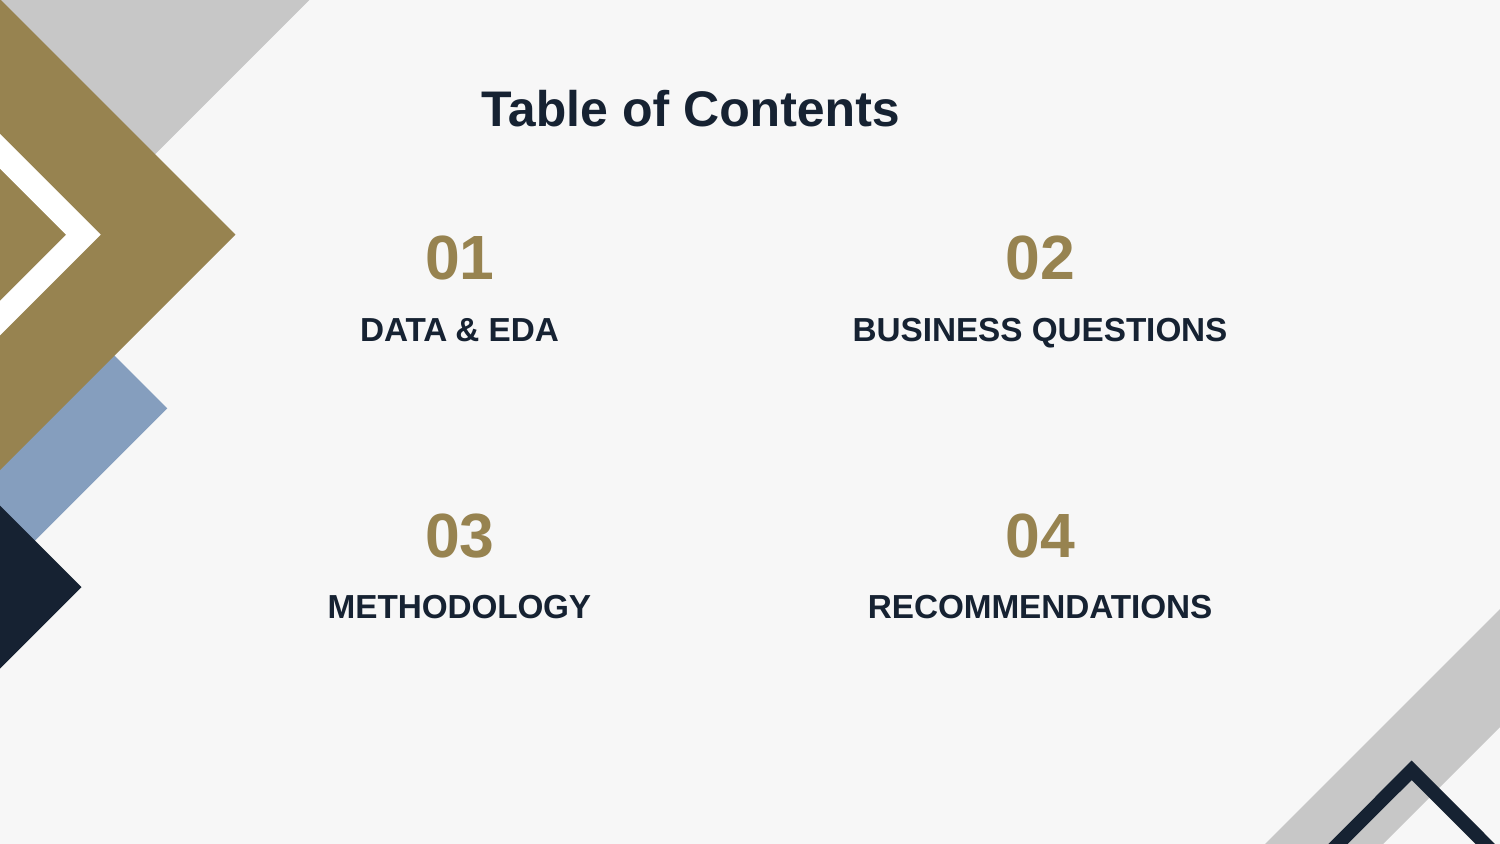

Table of Contents

01
02
DATA & EDA
BUSINESS QUESTIONS
03
04
METHODOLOGY
RECOMMENDATIONS